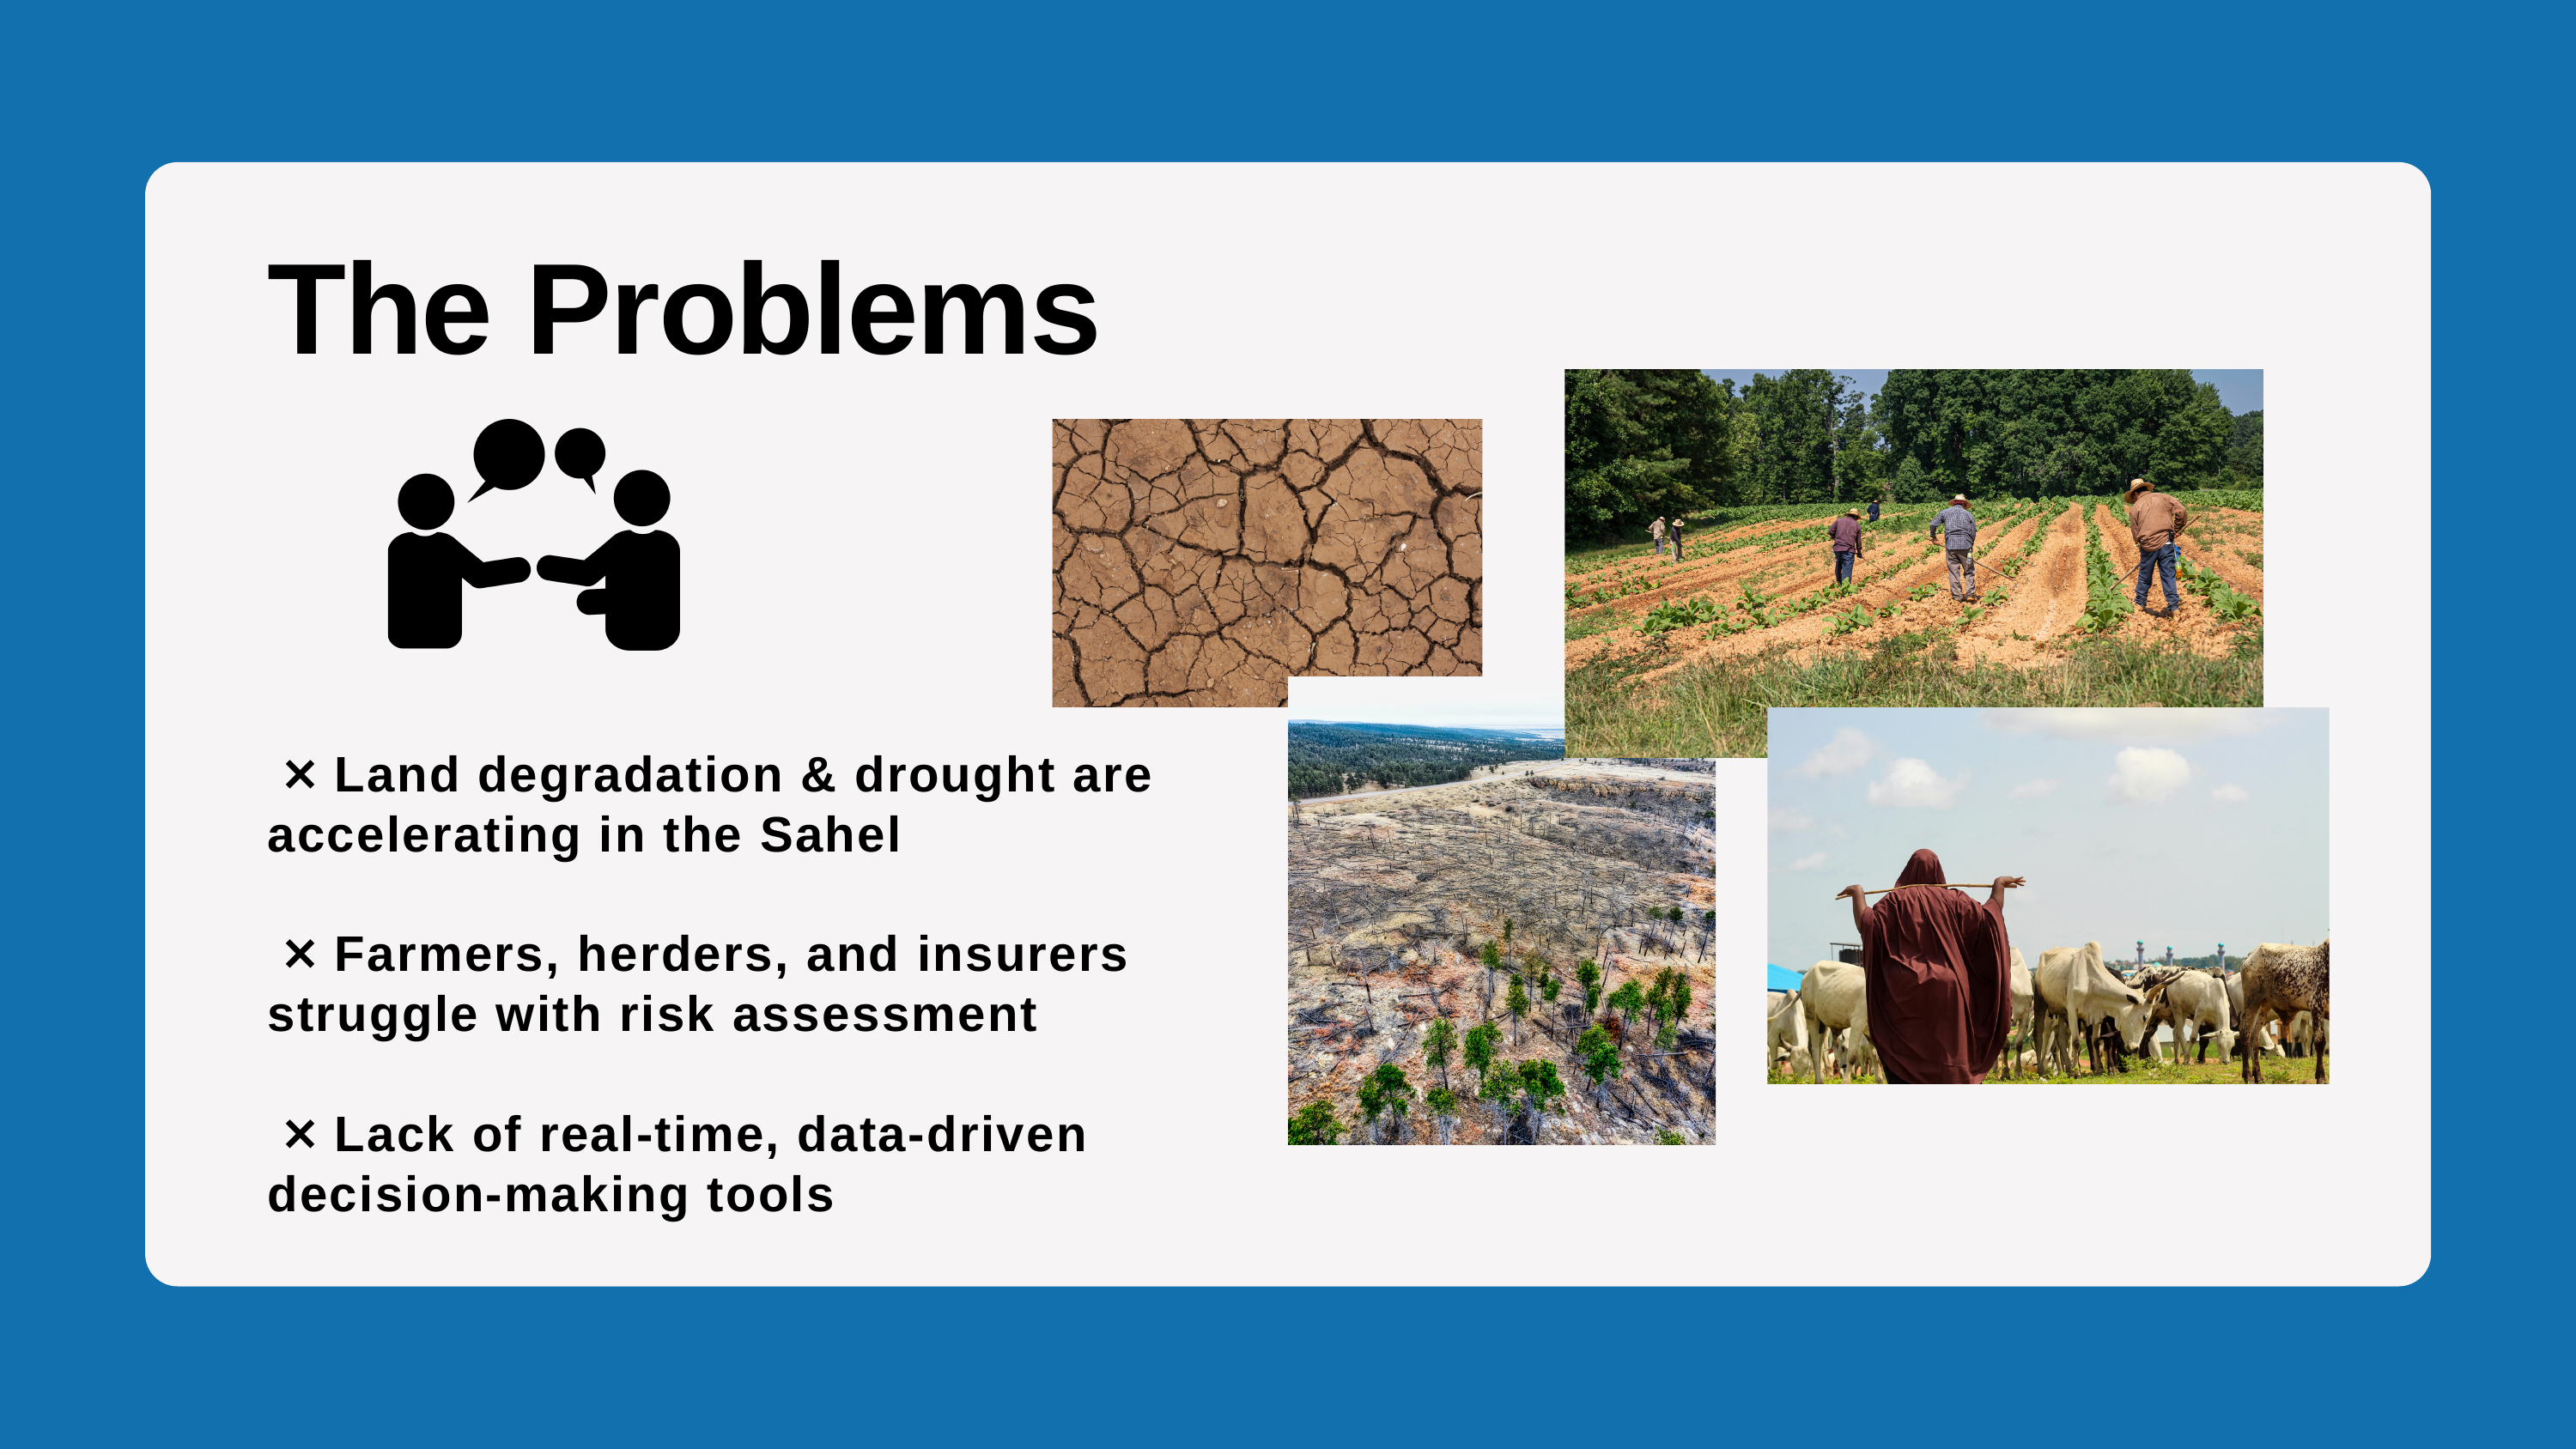

The Problems

 ❌ Land degradation & drought are accelerating in the Sahel

 ❌ Farmers, herders, and insurers struggle with risk assessment

 ❌ Lack of real-time, data-driven decision-making tools